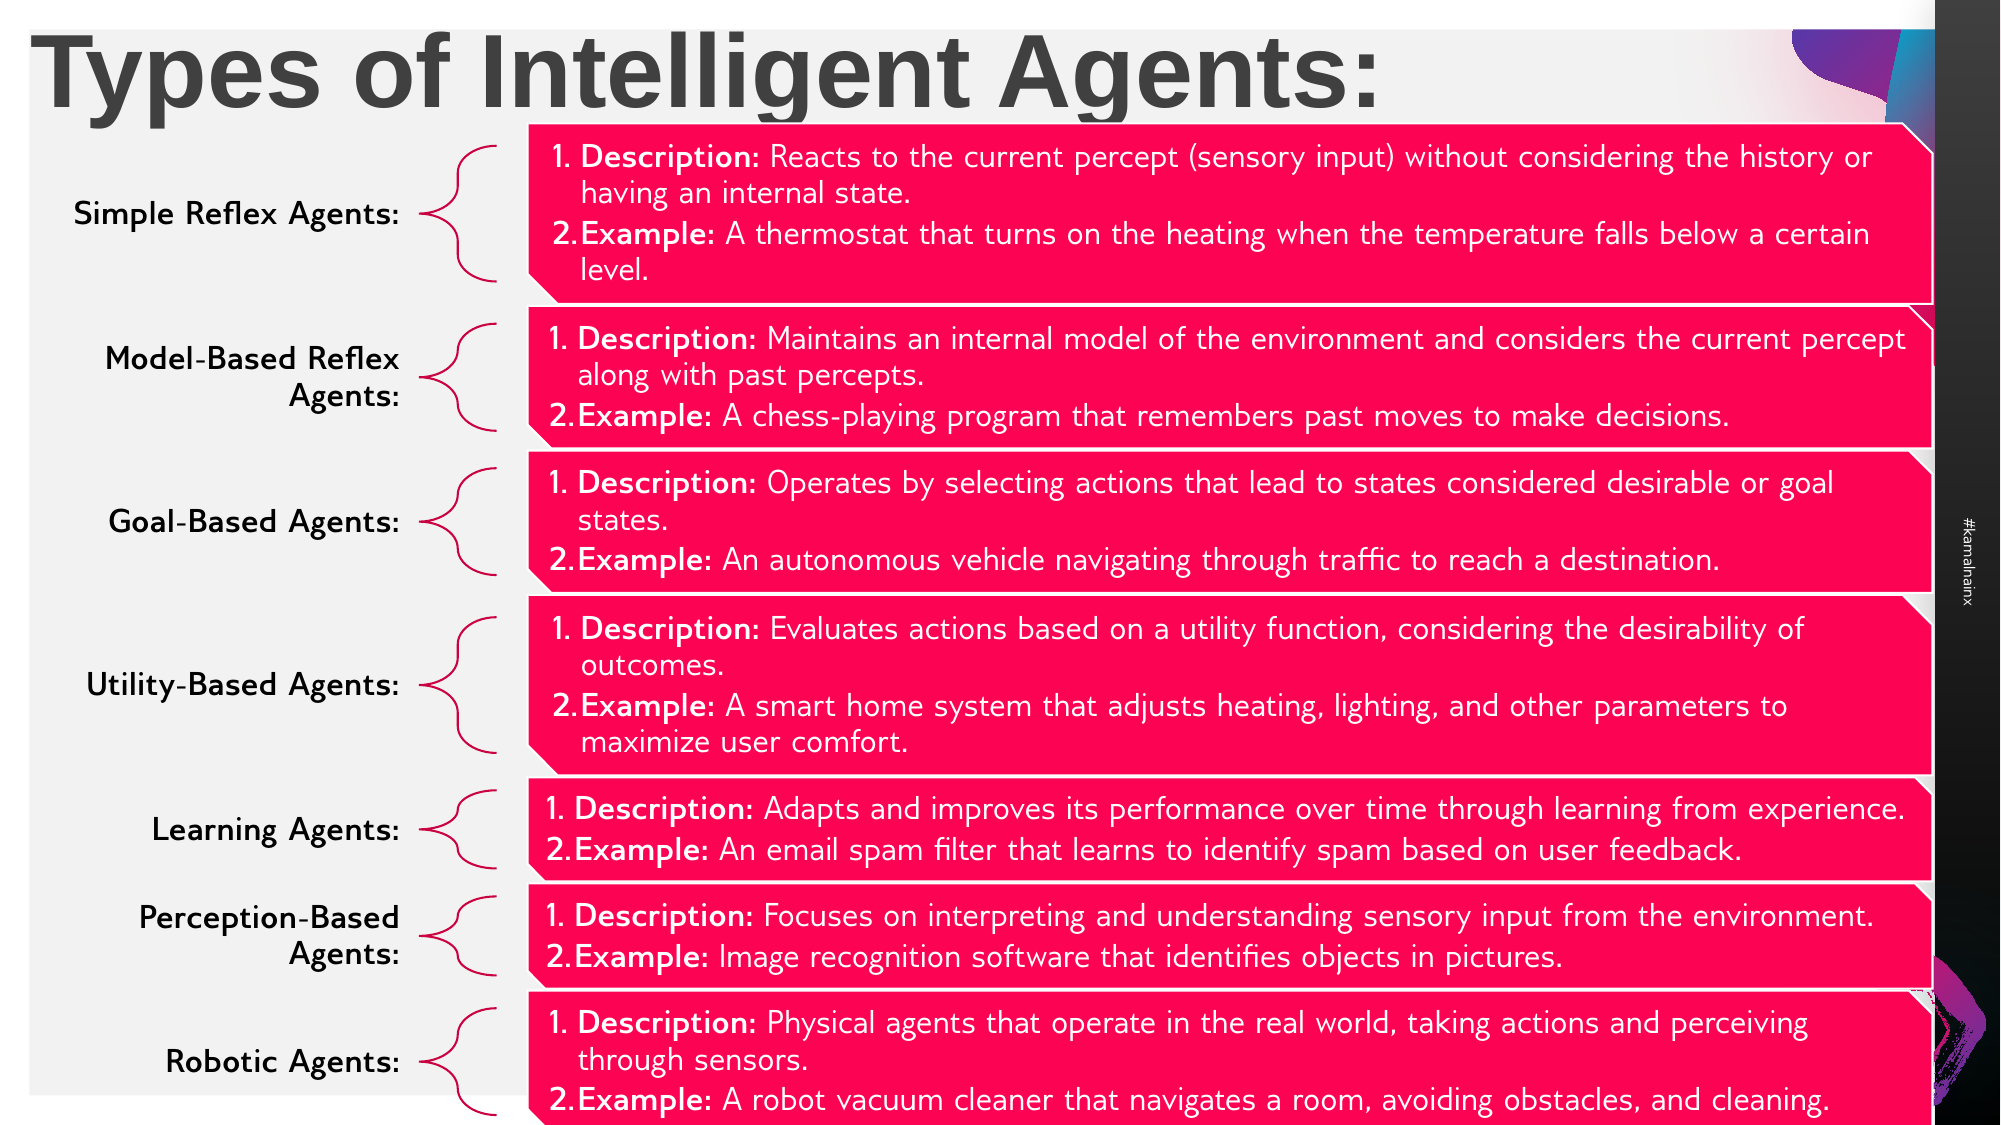

# Types of Intelligent Agents:
Simple Reflex Agents:
Description: Reacts to the current percept (sensory input) without considering the history or having an internal state.
Example: A thermostat that turns on the heating when the temperature falls below a certain level.
Model-Based Reflex Agents:
Description: Maintains an internal model of the environment and considers the current percept along with past percepts.
Example: A chess-playing program that remembers past moves to make decisions.
Goal-Based Agents:
Description: Operates by selecting actions that lead to states considered desirable or goal states.
Example: An autonomous vehicle navigating through traffic to reach a destination.
Utility-Based Agents:
Description: Evaluates actions based on a utility function, considering the desirability of outcomes.
Example: A smart home system that adjusts heating, lighting, and other parameters to maximize user comfort.
Learning Agents:
Description: Adapts and improves its performance over time through learning from experience.
Example: An email spam filter that learns to identify spam based on user feedback.
Perception-Based Agents:
Description: Focuses on interpreting and understanding sensory input from the environment.
Example: Image recognition software that identifies objects in pictures.
Robotic Agents:
Description: Physical agents that operate in the real world, taking actions and perceiving through sensors.
Example: A robot vacuum cleaner that navigates a room, avoiding obstacles, and cleaning.
14